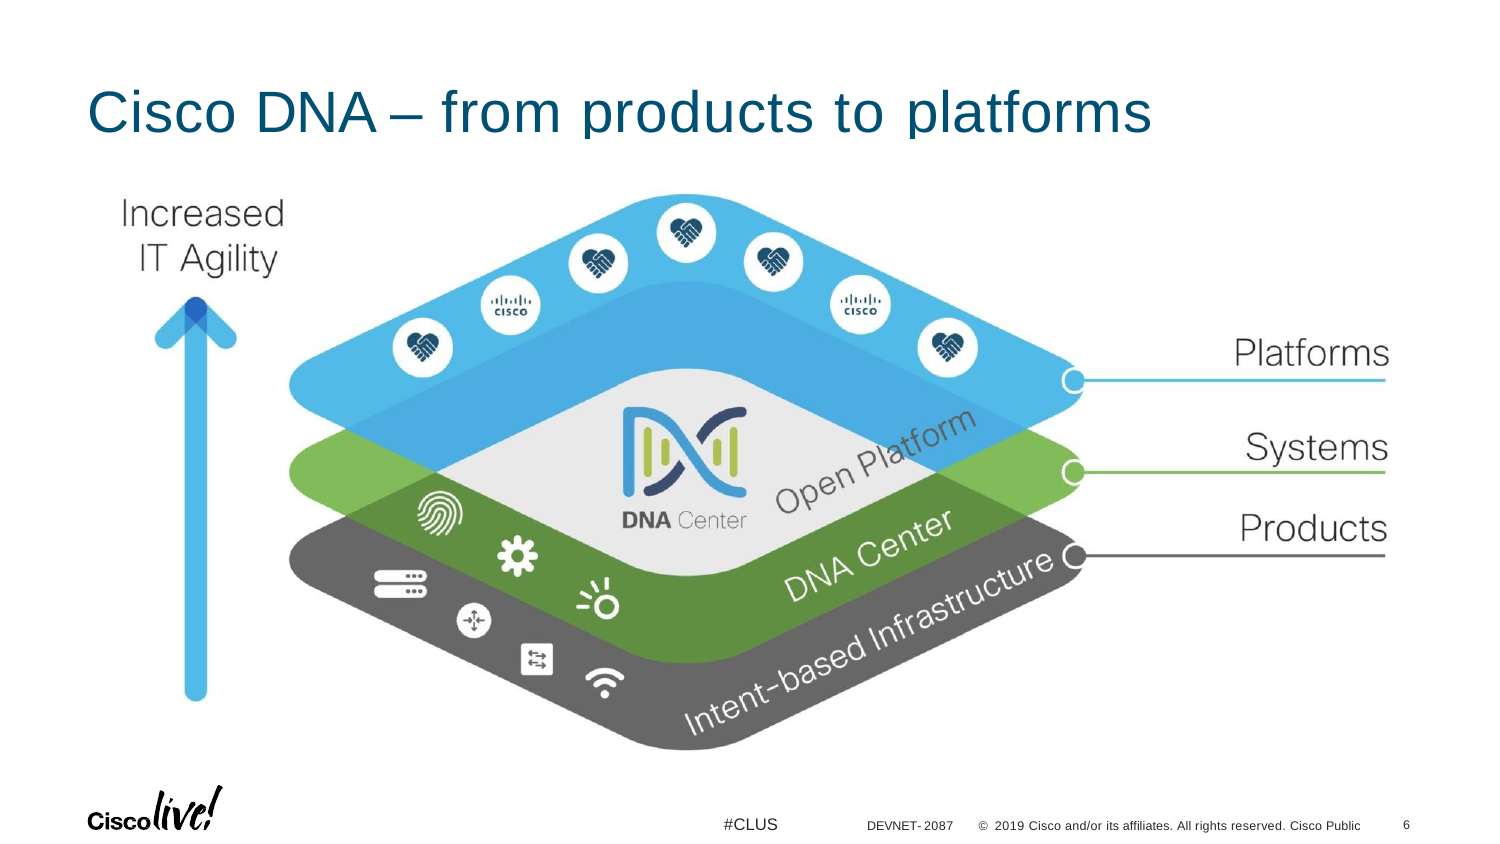

# Cisco DNA – from products to platforms

#CLUS
6
DEVNET-2087
© 2019 Cisco and/or its affiliates. All rights reserved. Cisco Public